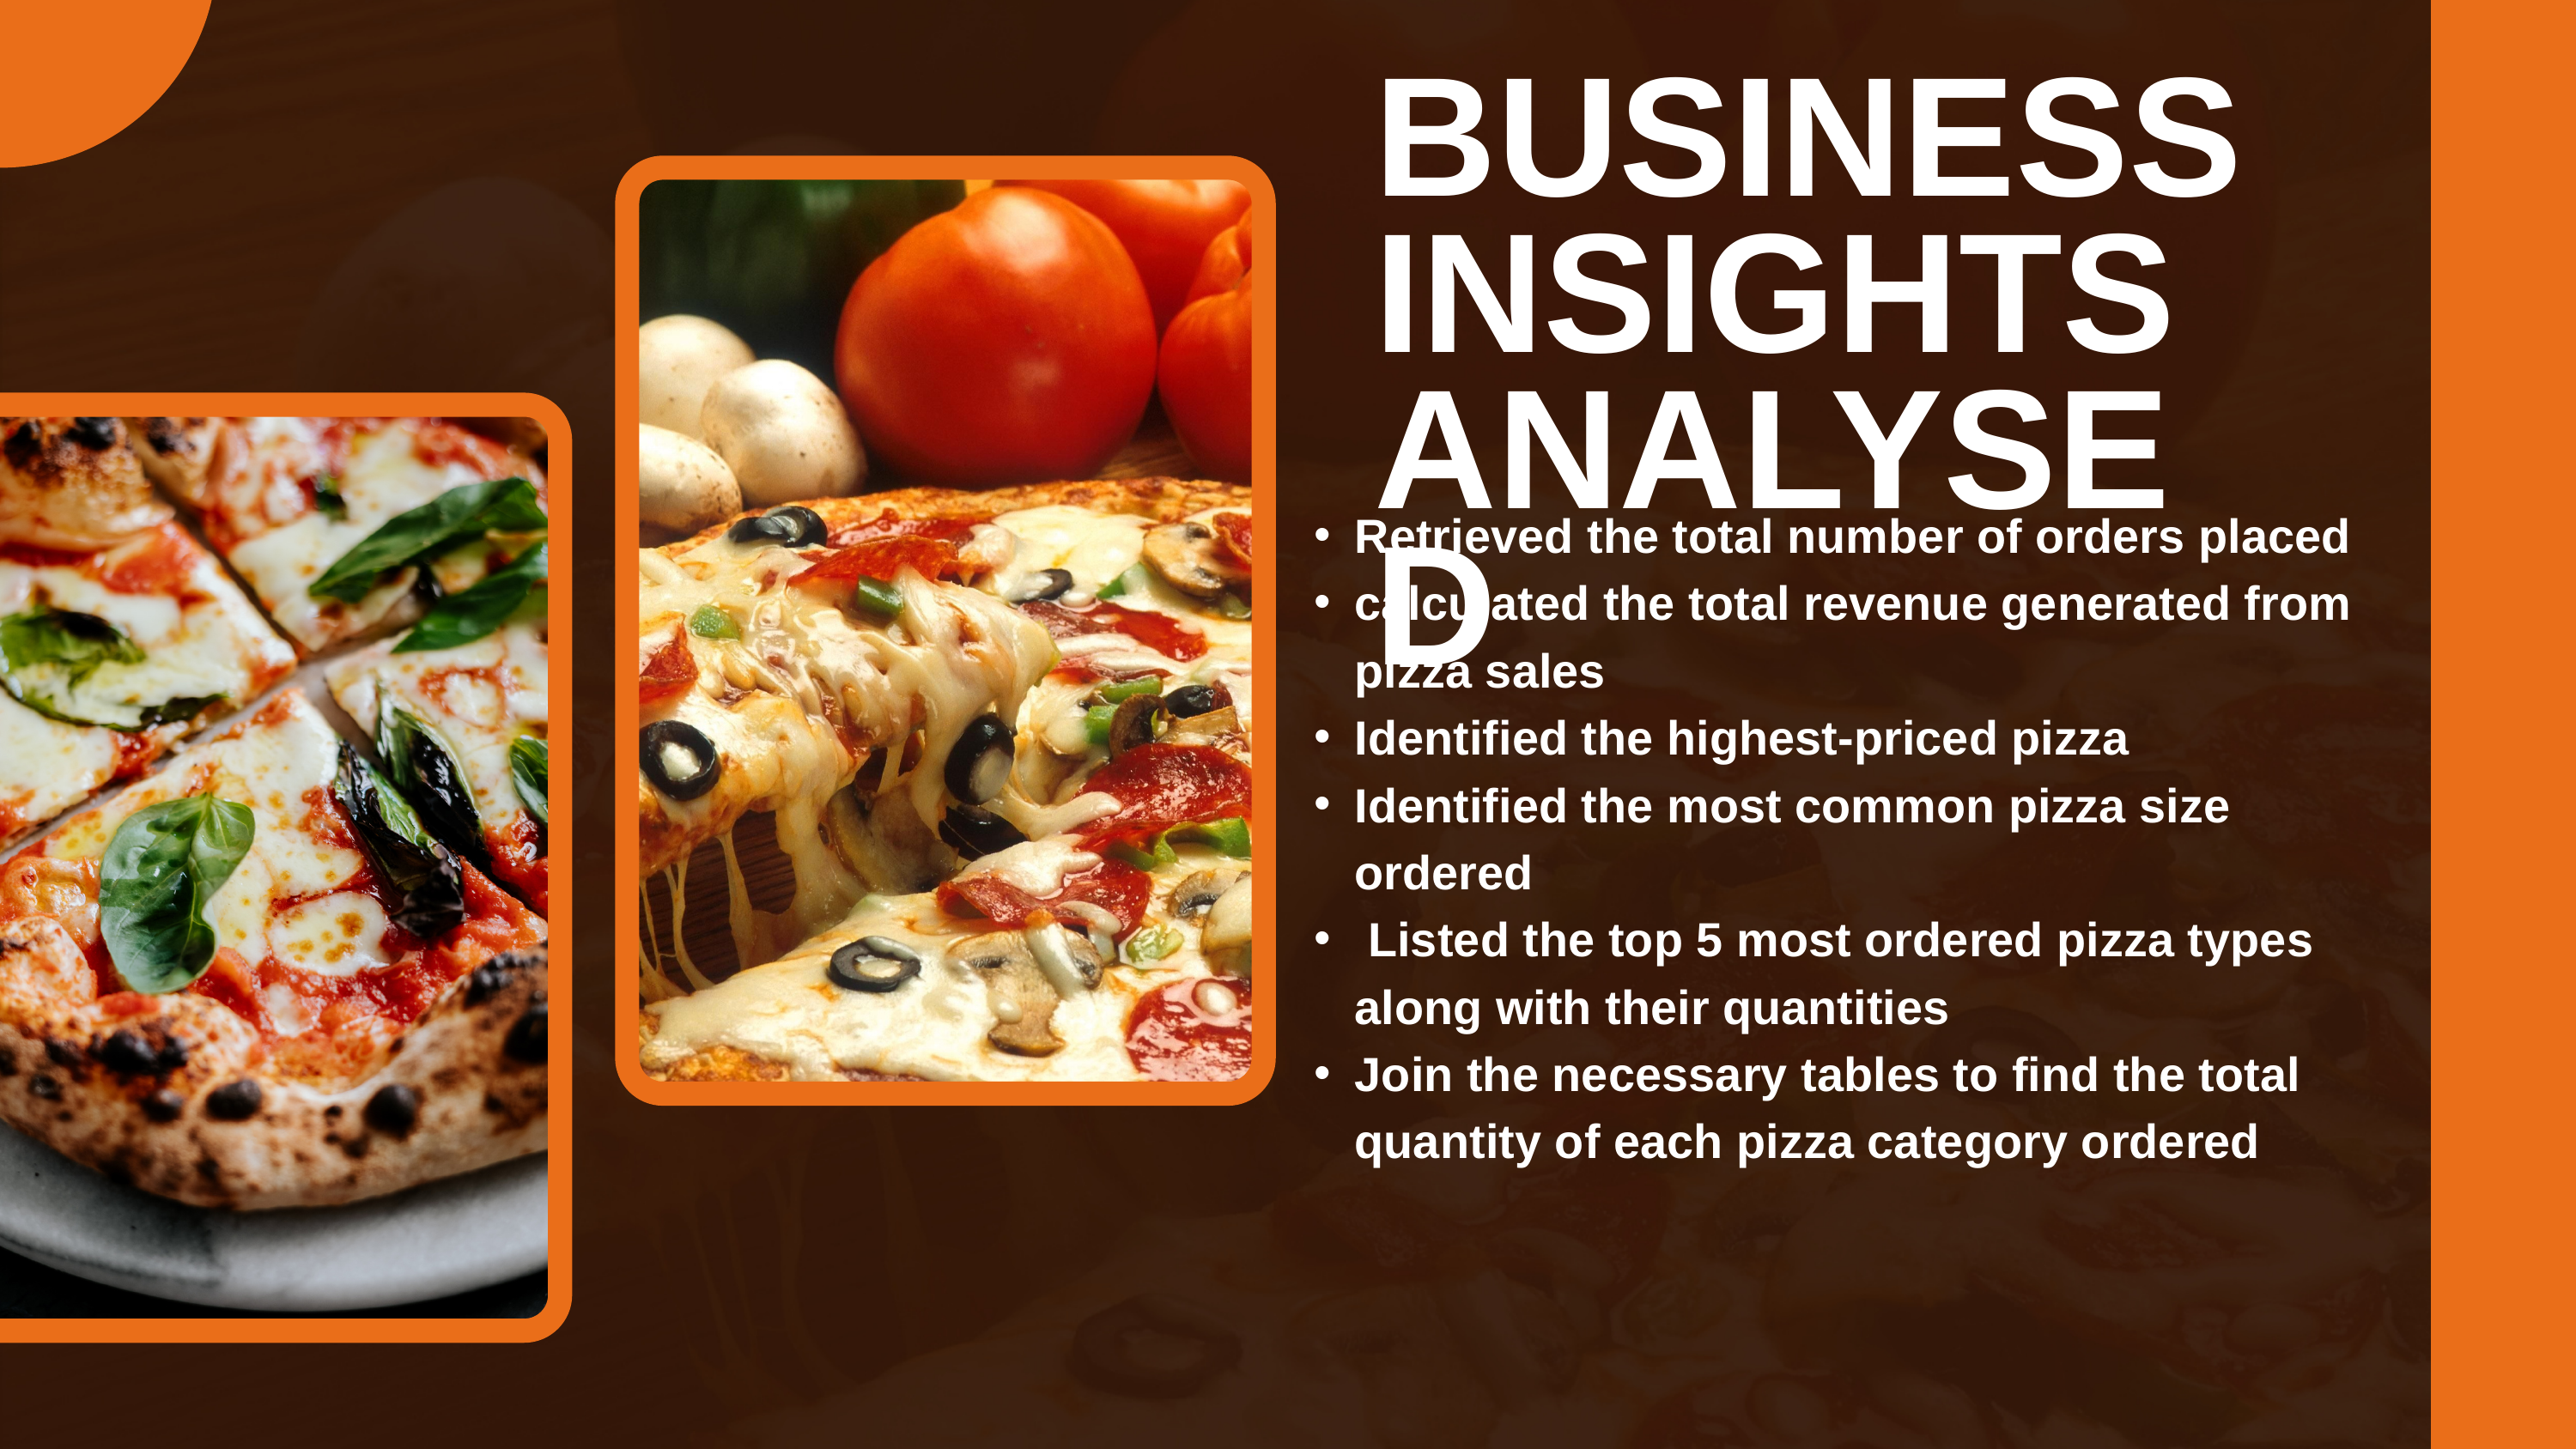

BUSINESS INSIGHTS
ANALYSED

Retrieved the total number of orders placed
calculated the total revenue generated from pizza sales
Identified the highest-priced pizza
Identified the most common pizza size ordered
 Listed the top 5 most ordered pizza types along with their quantities
Join the necessary tables to find the total quantity of each pizza category ordered